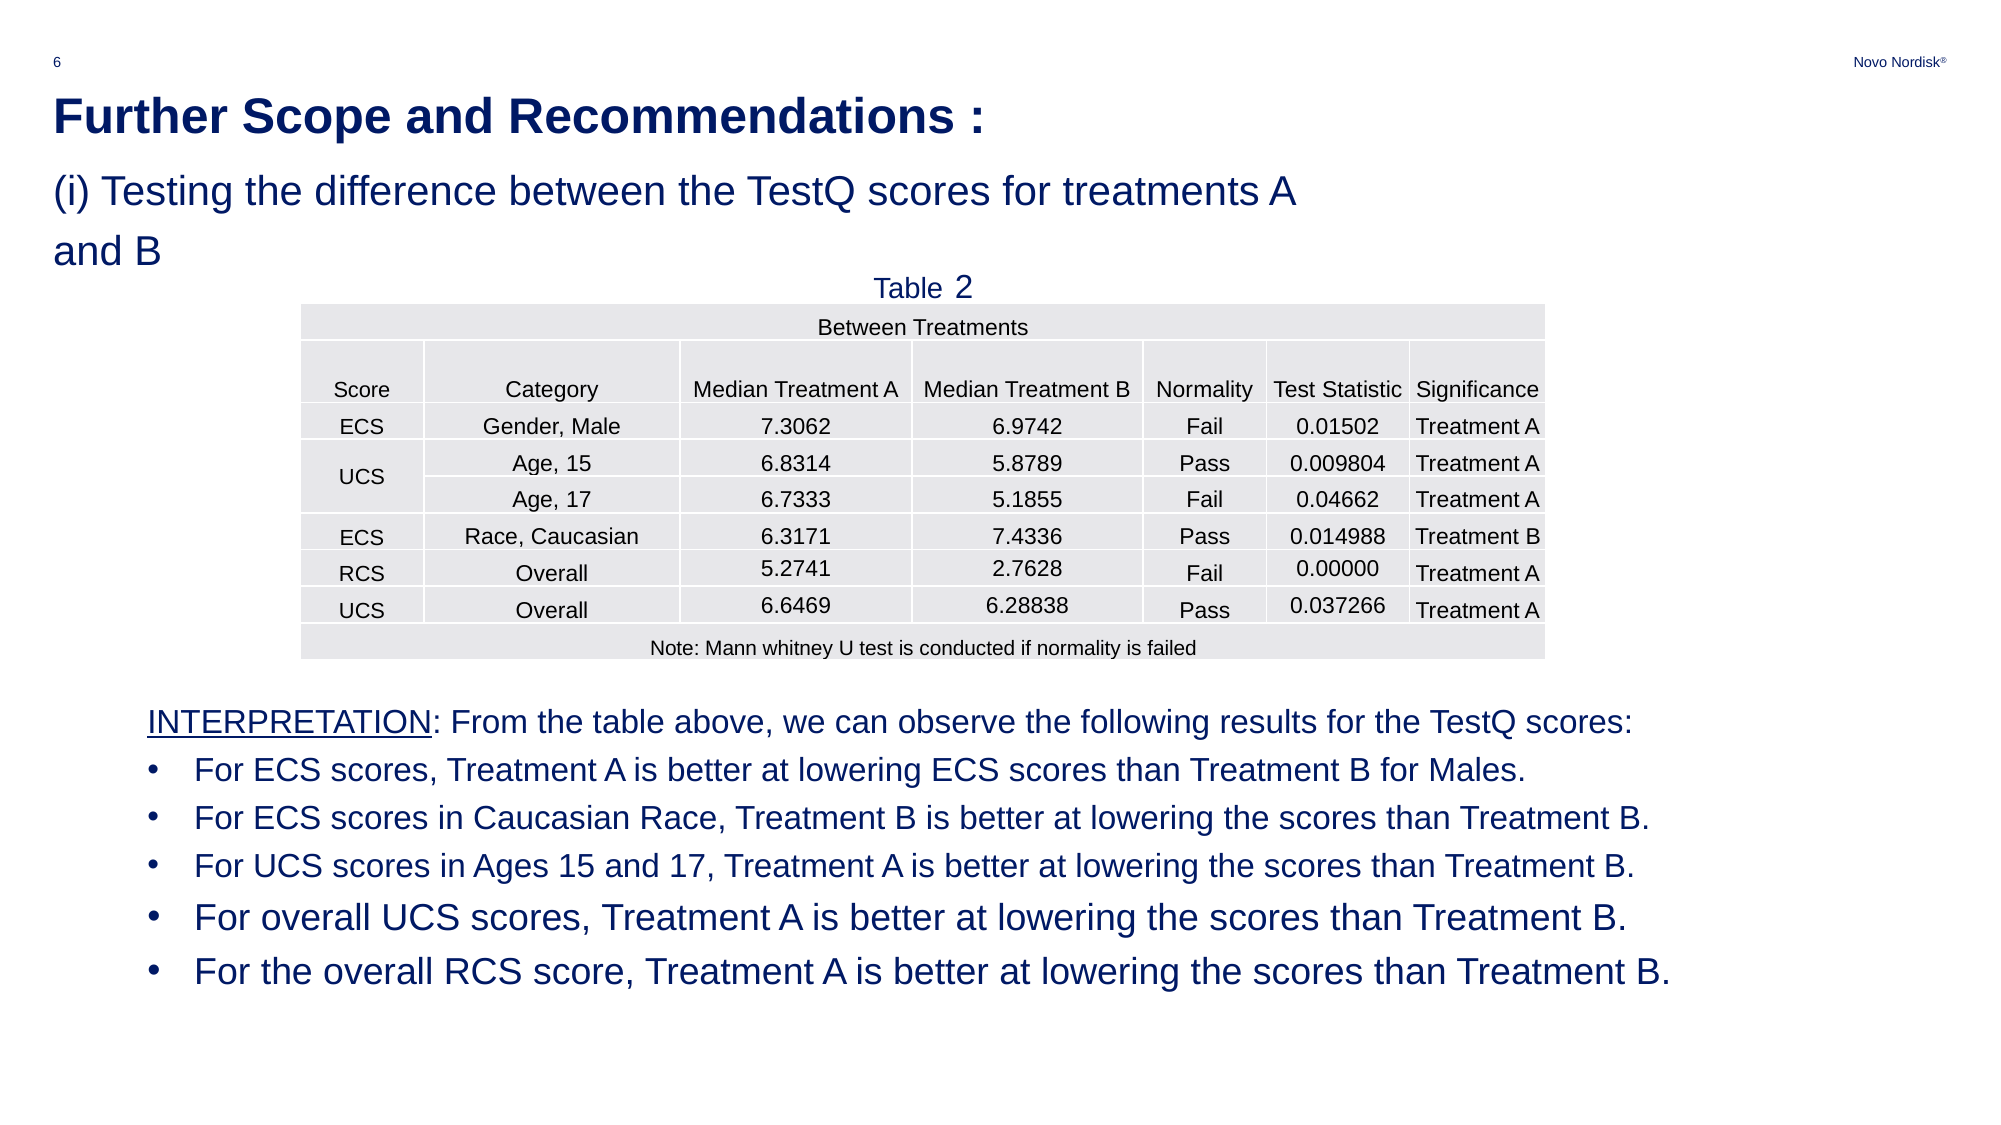

6
Further Scope and Recommendations :
(i) Testing the difference between the TestQ scores for treatments A and B
Table 2
| Between Treatments |  |  |  |  |  |  |
| --- | --- | --- | --- | --- | --- | --- |
| Score | Category | Median Treatment A | Median Treatment B | Normality | Test Statistic | Significance |
| ECS | Gender, Male | 7.3062 | 6.9742 | Fail | 0.01502 | Treatment A |
| UCS | Age, 15 | 6.8314 | 5.8789 | Pass | 0.009804 | Treatment A |
|  | Age, 17 | 6.7333 | 5.1855 | Fail | 0.04662 | Treatment A |
| ECS | Race, Caucasian | 6.3171 | 7.4336 | Pass | 0.014988 | Treatment B |
| RCS | Overall | 5.2741 | 2.7628 | Fail | 0.00000 | Treatment A |
| UCS | Overall | 6.6469 | 6.28838 | Pass | 0.037266 | Treatment A |
| Note: Mann whitney U test is conducted if normality is failed |  |  |  |  |  |  |
INTERPRETATION: From the table above, we can observe the following results for the TestQ scores:
For ECS scores, Treatment A is better at lowering ECS scores than Treatment B for Males.
For ECS scores in Caucasian Race, Treatment B is better at lowering the scores than Treatment B.
For UCS scores in Ages 15 and 17, Treatment A is better at lowering the scores than Treatment B.
For overall UCS scores, Treatment A is better at lowering the scores than Treatment B.
For the overall RCS score, Treatment A is better at lowering the scores than Treatment B.